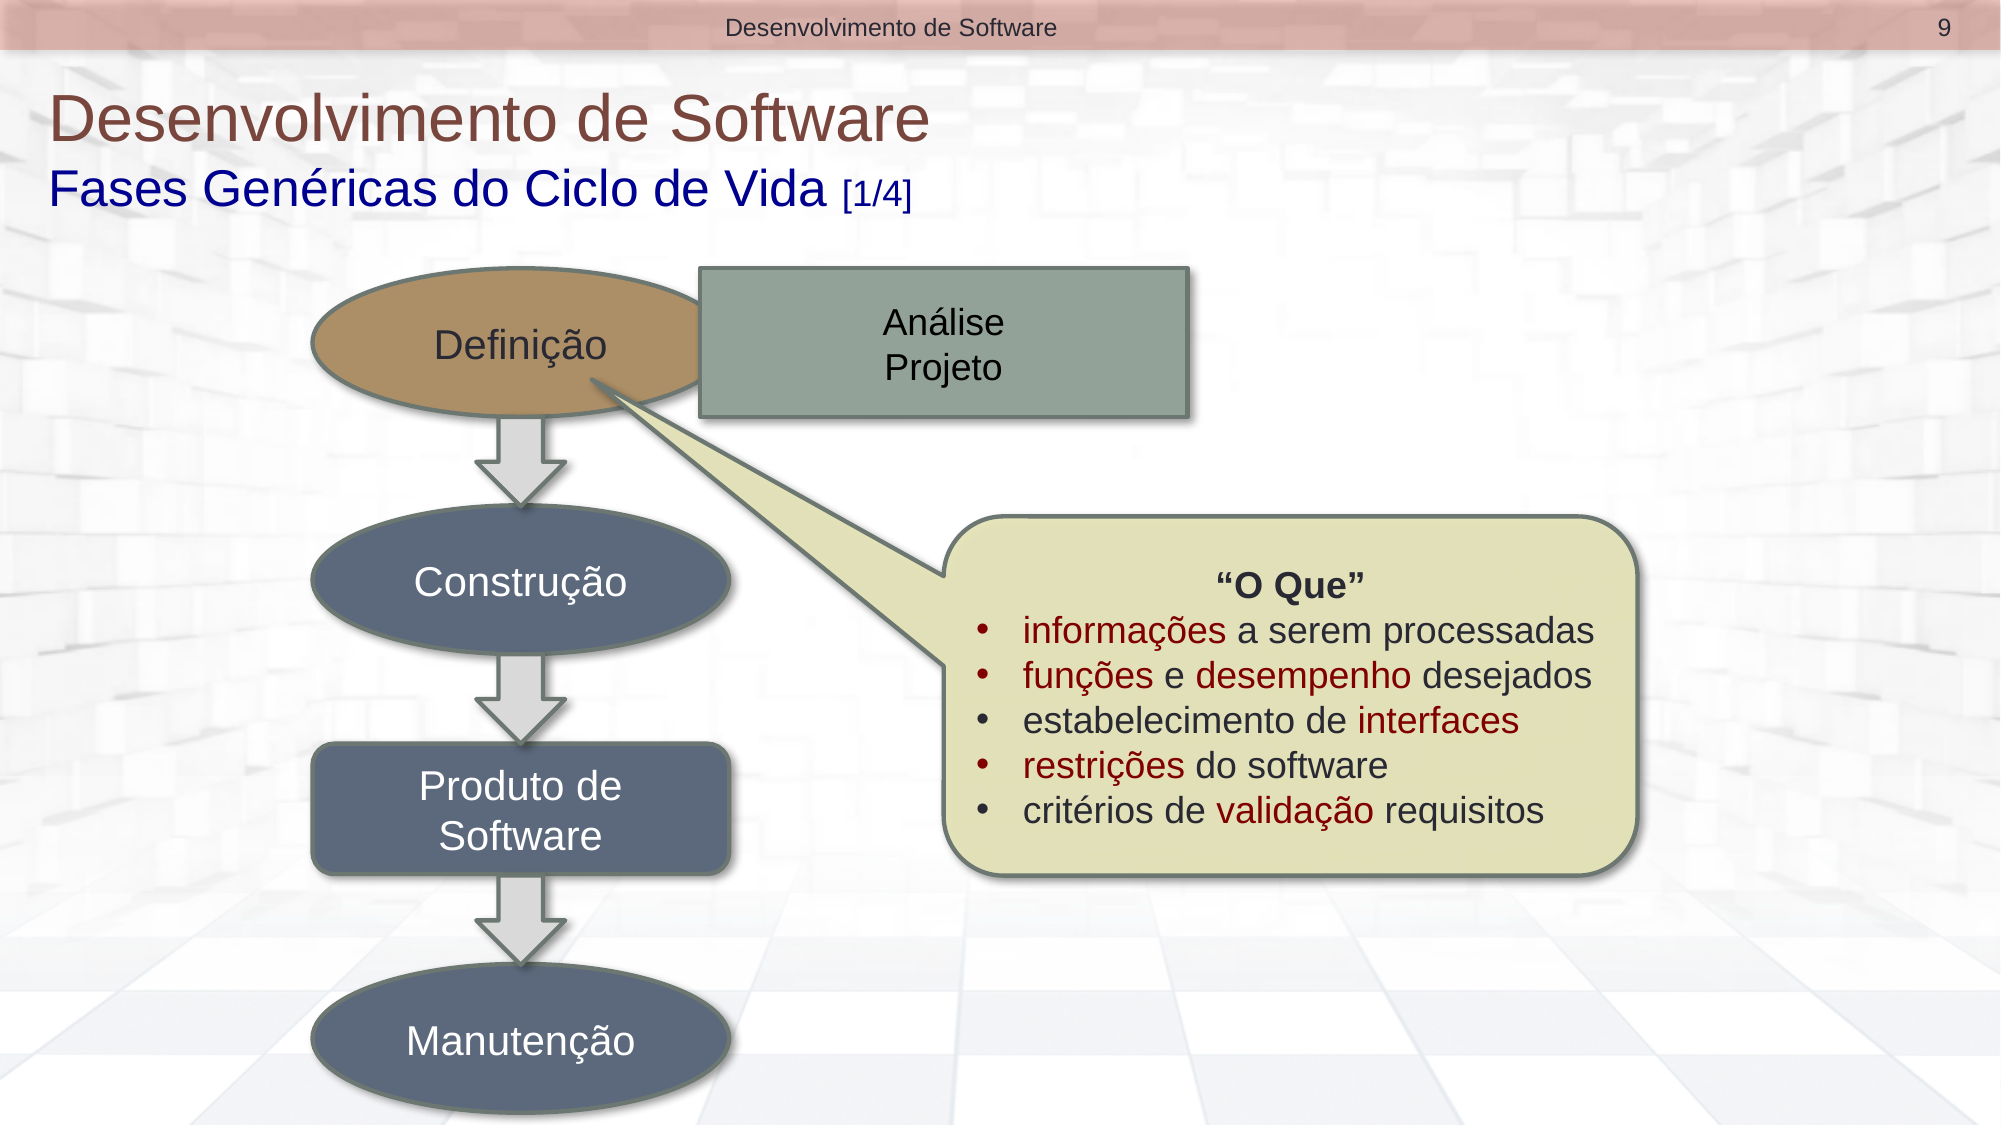

9
Desenvolvimento de Software
# Desenvolvimento de Software Fases Genéricas do Ciclo de Vida [1/4]
Definição

Construção

Produto de Software

Manutenção
Análise
Projeto
“O Que”
informações a serem processadas
funções e desempenho desejados
estabelecimento de interfaces
restrições do software
critérios de validação requisitos